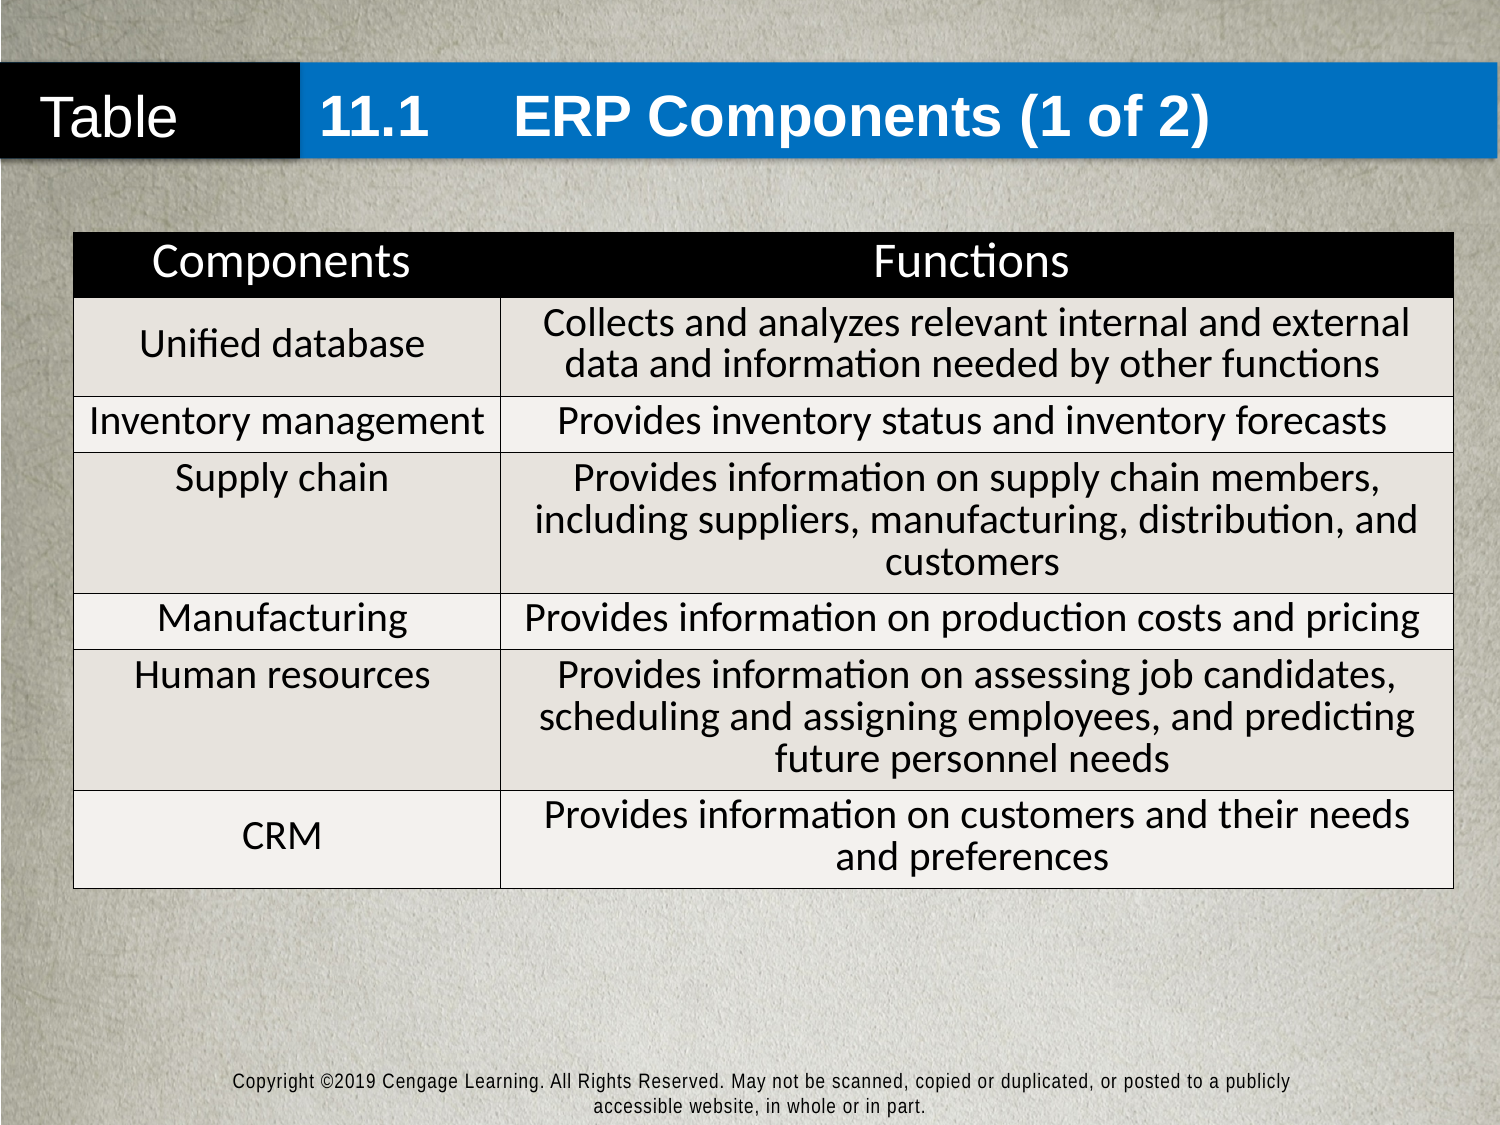

# 11.1	ERP Components (1 of 2)
| Components | Functions |
| --- | --- |
| Unified database | Collects and analyzes relevant internal and external data and information needed by other functions |
| Inventory management | Provides inventory status and inventory forecasts |
| Supply chain | Provides information on supply chain members, including suppliers, manufacturing, distribution, and customers |
| Manufacturing | Provides information on production costs and pricing |
| Human resources | Provides information on assessing job candidates, scheduling and assigning employees, and predicting future personnel needs |
| CRM | Provides information on customers and their needs and preferences |